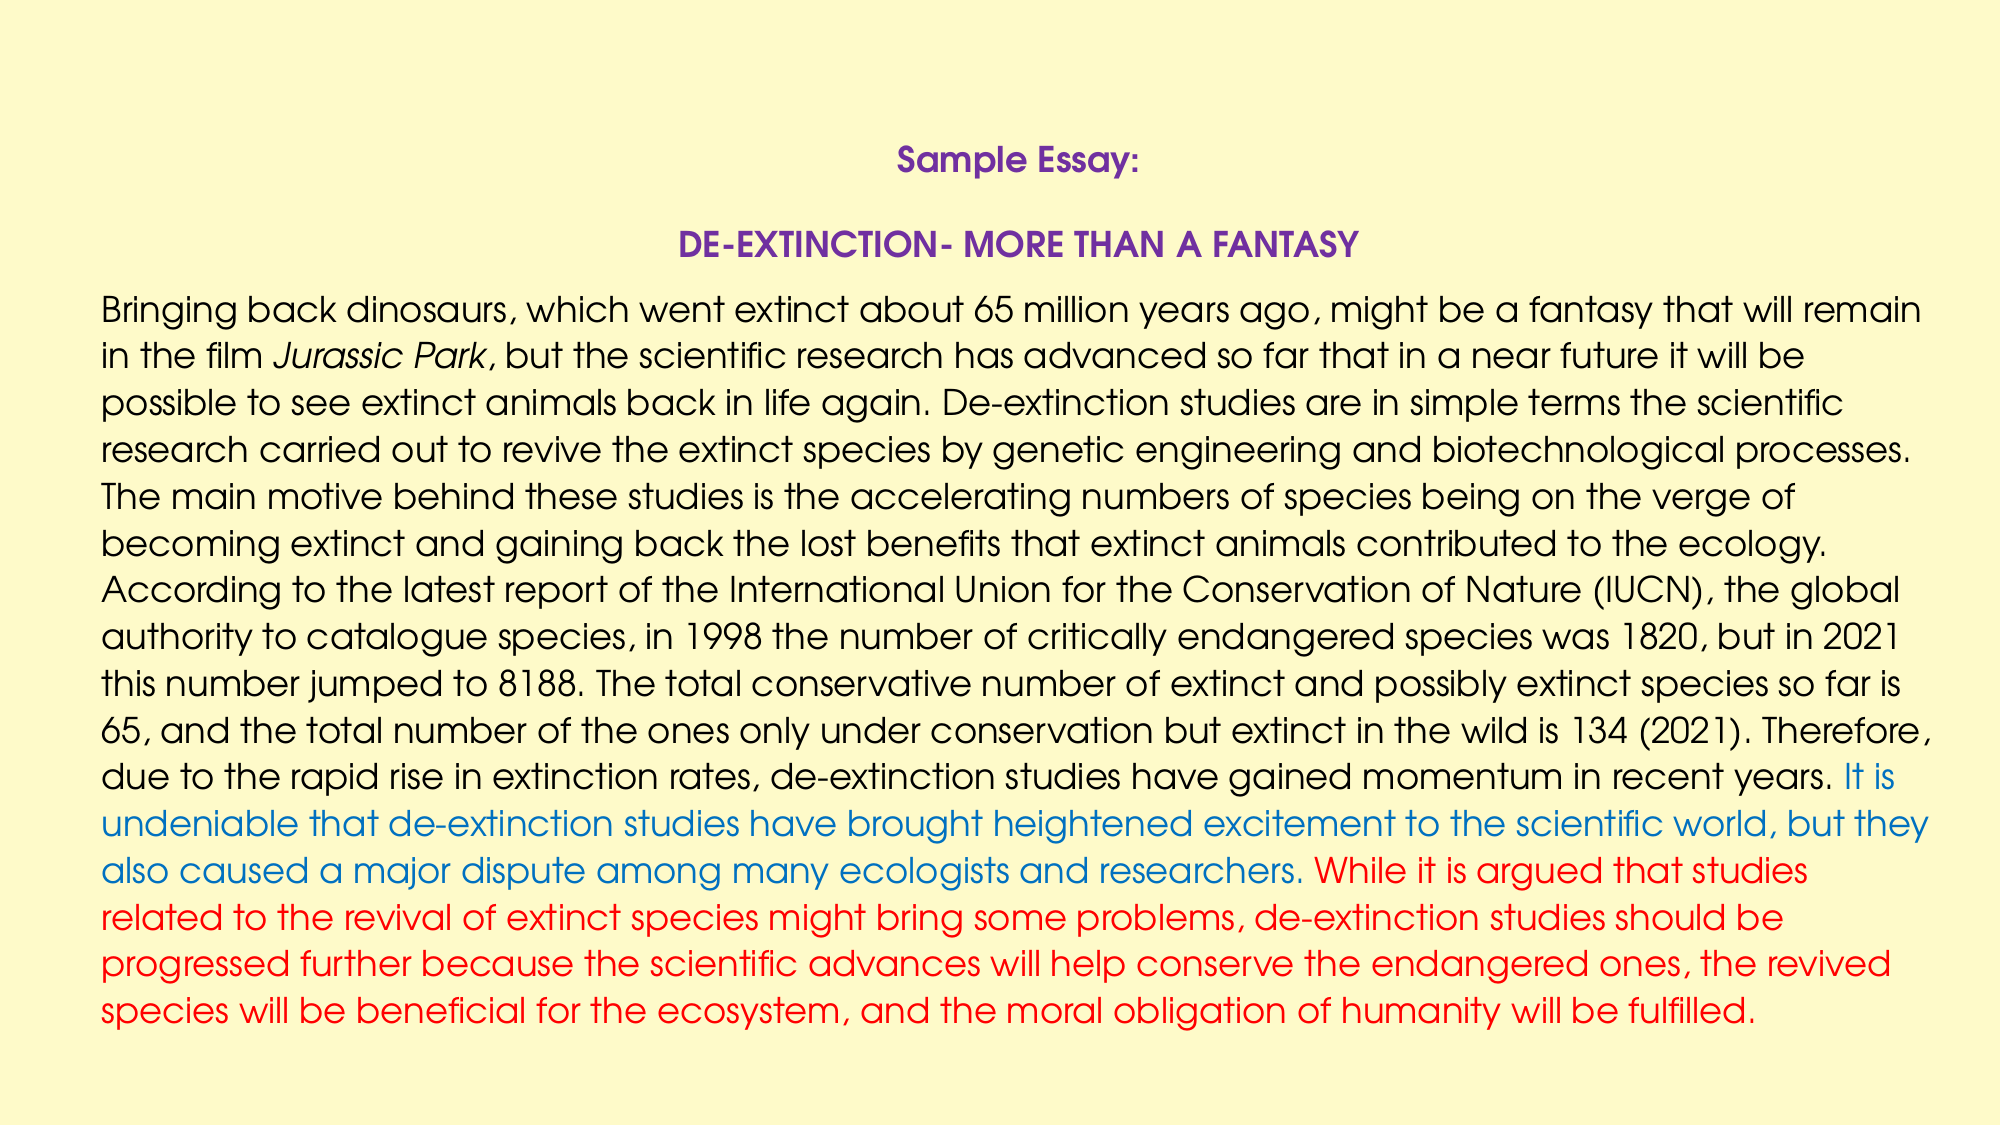

Sample Essay:
DE-EXTINCTION- MORE THAN A FANTASY
Bringing back dinosaurs, which went extinct about 65 million years ago, might be a fantasy that will remain in the film Jurassic Park, but the scientific research has advanced so far that in a near future it will be possible to see extinct animals back in life again. De-extinction studies are in simple terms the scientific research carried out to revive the extinct species by genetic engineering and biotechnological processes. The main motive behind these studies is the accelerating numbers of species being on the verge of becoming extinct and gaining back the lost benefits that extinct animals contributed to the ecology. According to the latest report of the International Union for the Conservation of Nature (IUCN), the global authority to catalogue species, in 1998 the number of critically endangered species was 1820, but in 2021 this number jumped to 8188. The total conservative number of extinct and possibly extinct species so far is 65, and the total number of the ones only under conservation but extinct in the wild is 134 (2021). Therefore, due to the rapid rise in extinction rates, de-extinction studies have gained momentum in recent years. It is undeniable that de-extinction studies have brought heightened excitement to the scientific world, but they also caused a major dispute among many ecologists and researchers. While it is argued that studies related to the revival of extinct species might bring some problems, de-extinction studies should be progressed further because the scientific advances will help conserve the endangered ones, the revived species will be beneficial for the ecosystem, and the moral obligation of humanity will be fulfilled.